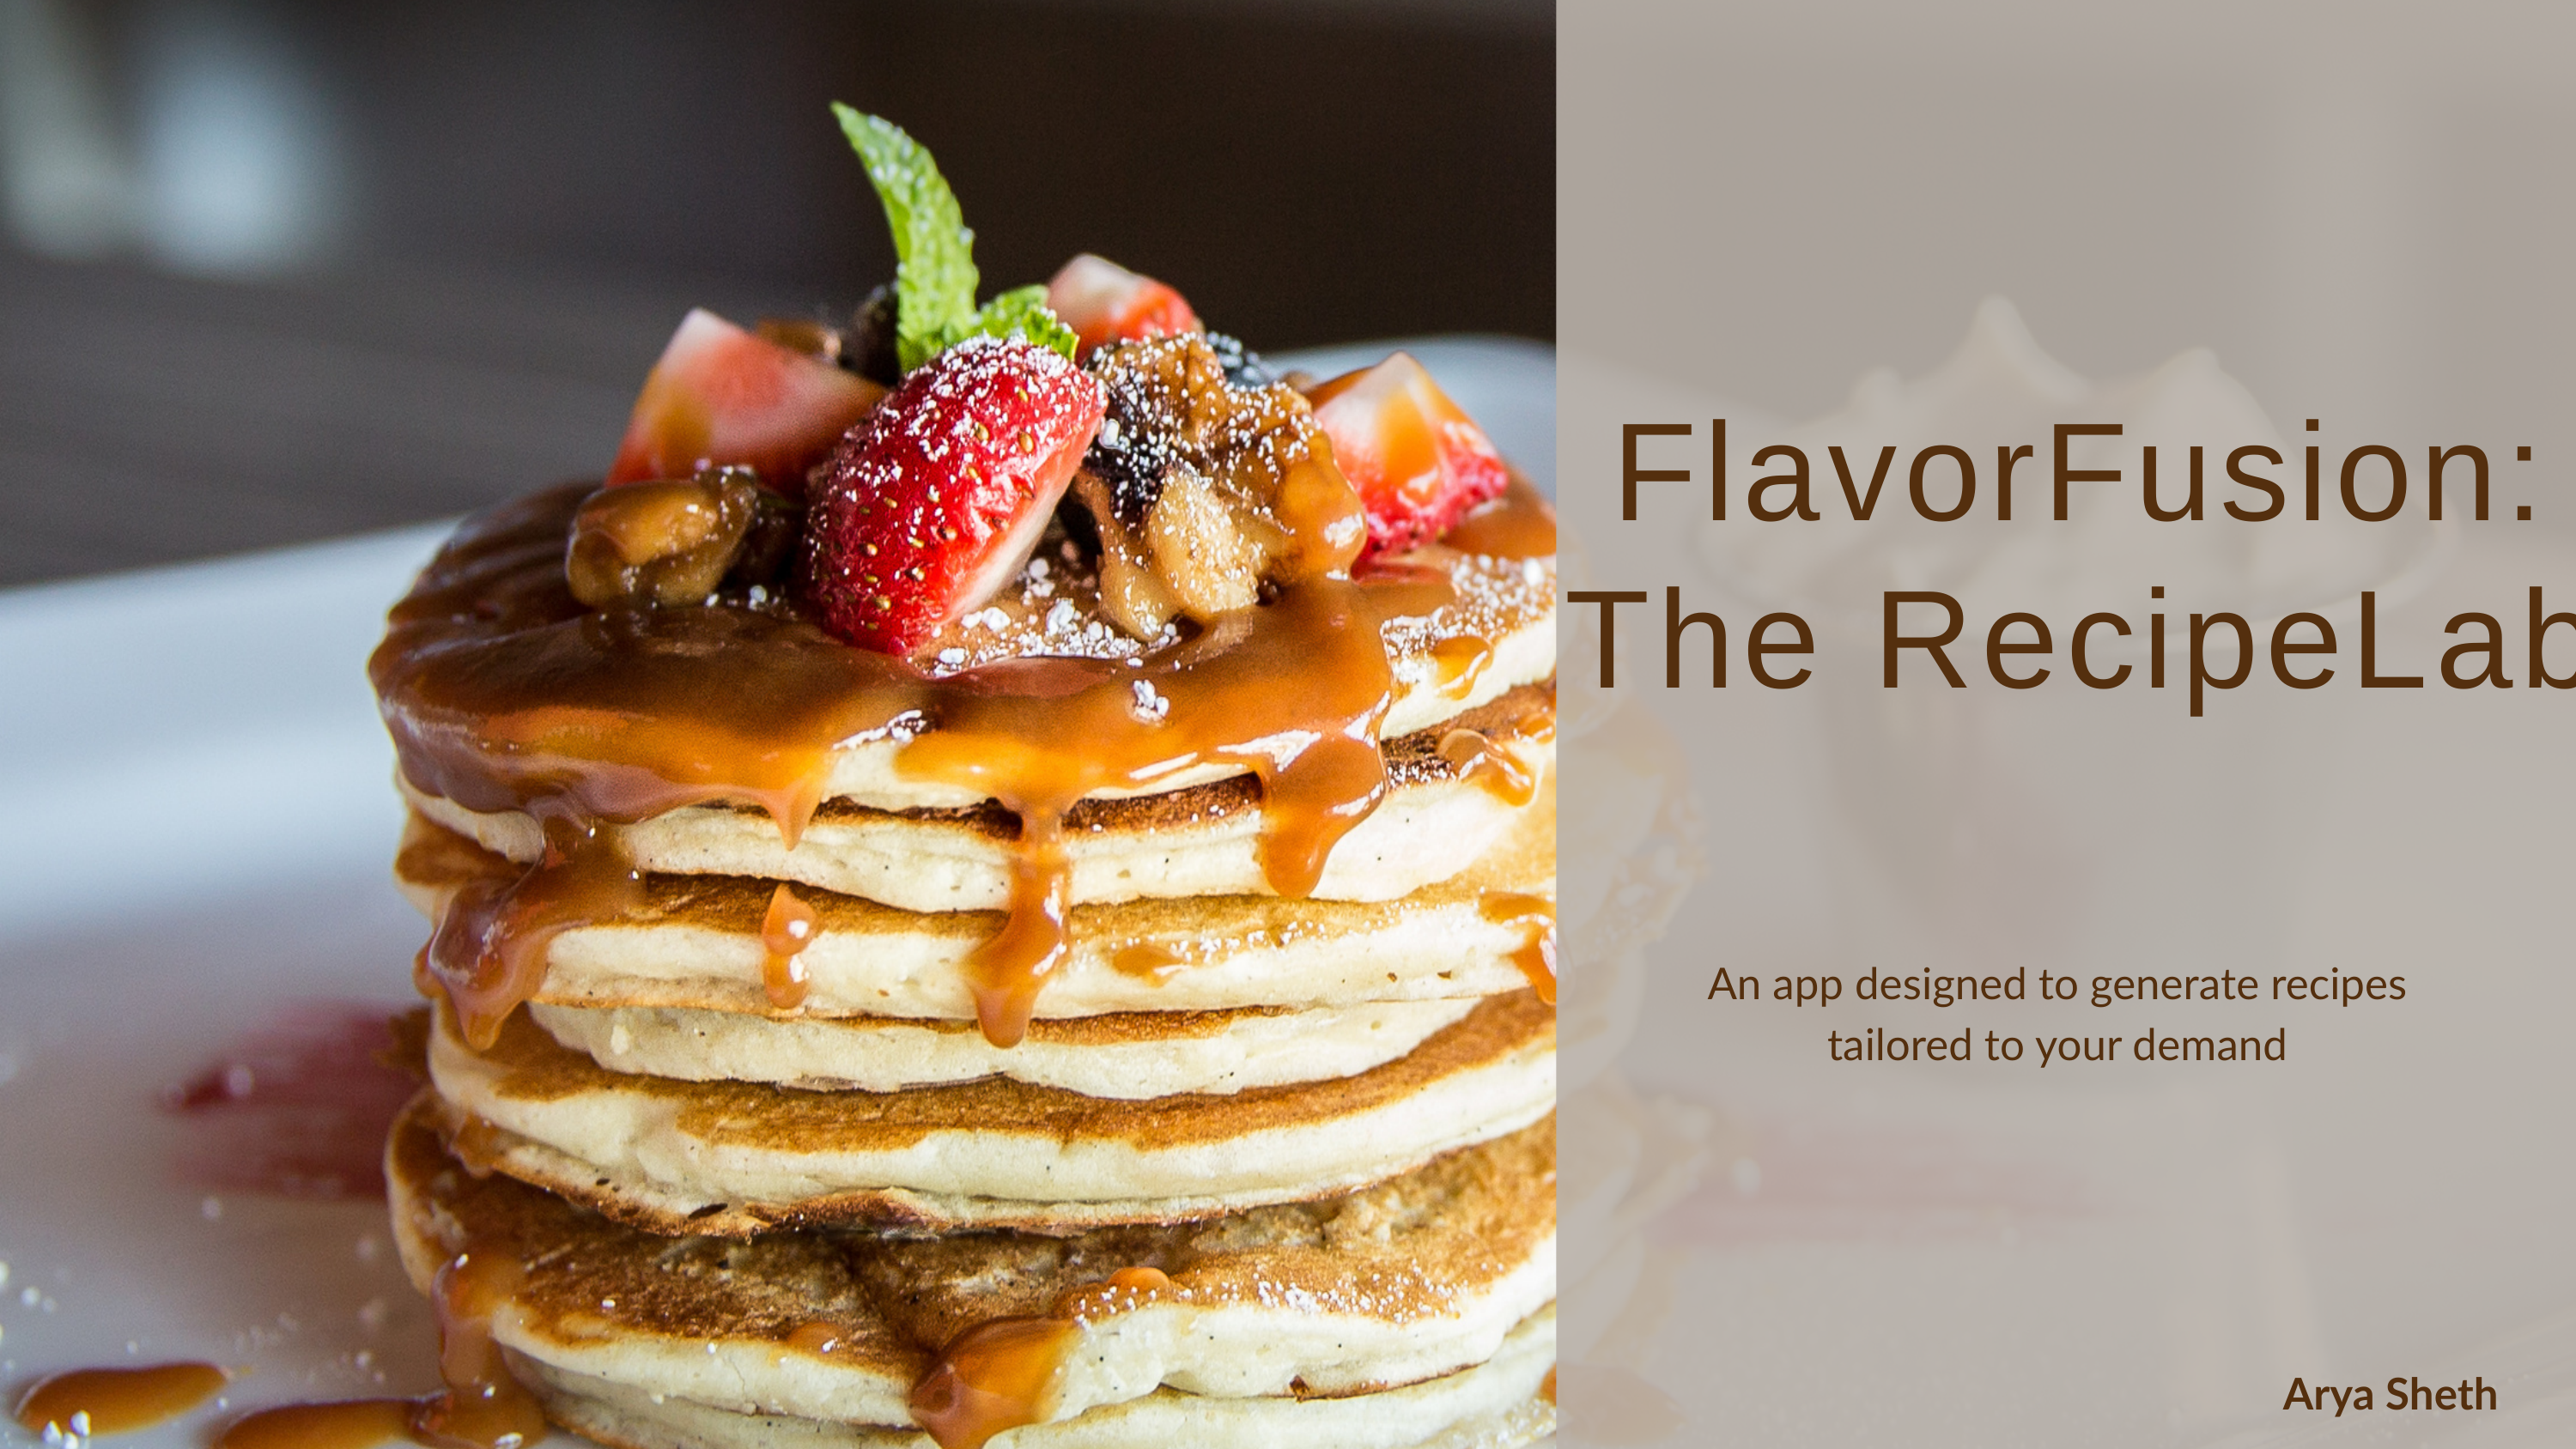

FlavorFusion: The RecipeLab
An app designed to generate recipes tailored to your demand
Arya Sheth